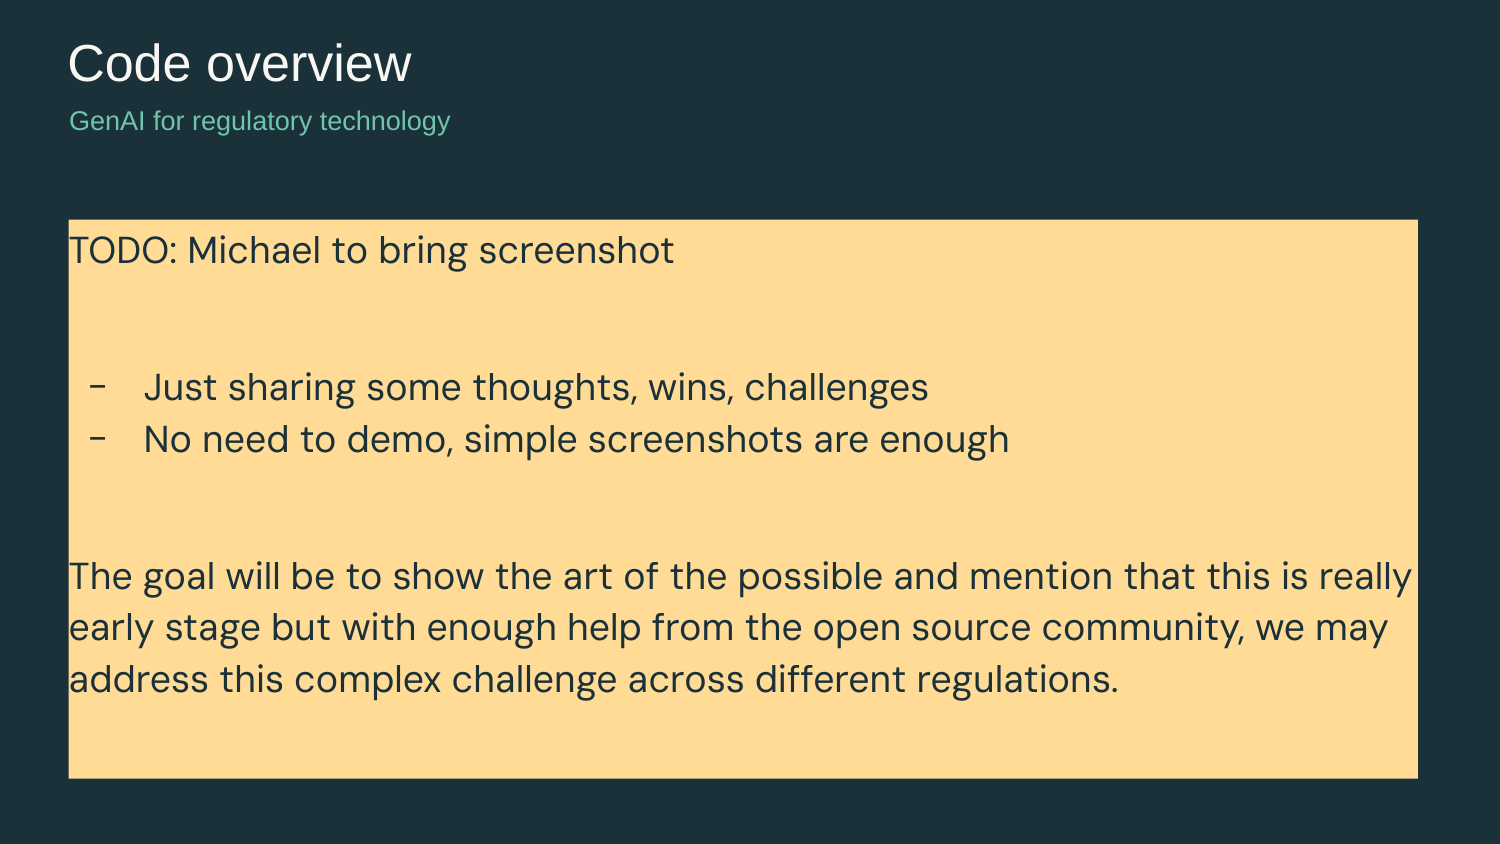

# Code overview
GenAI for regulatory technology
TODO: Michael to bring screenshot

Just sharing some thoughts, wins, challenges
No need to demo, simple screenshots are enough

The goal will be to show the art of the possible and mention that this is really early stage but with enough help from the open source community, we may address this complex challenge across different regulations.